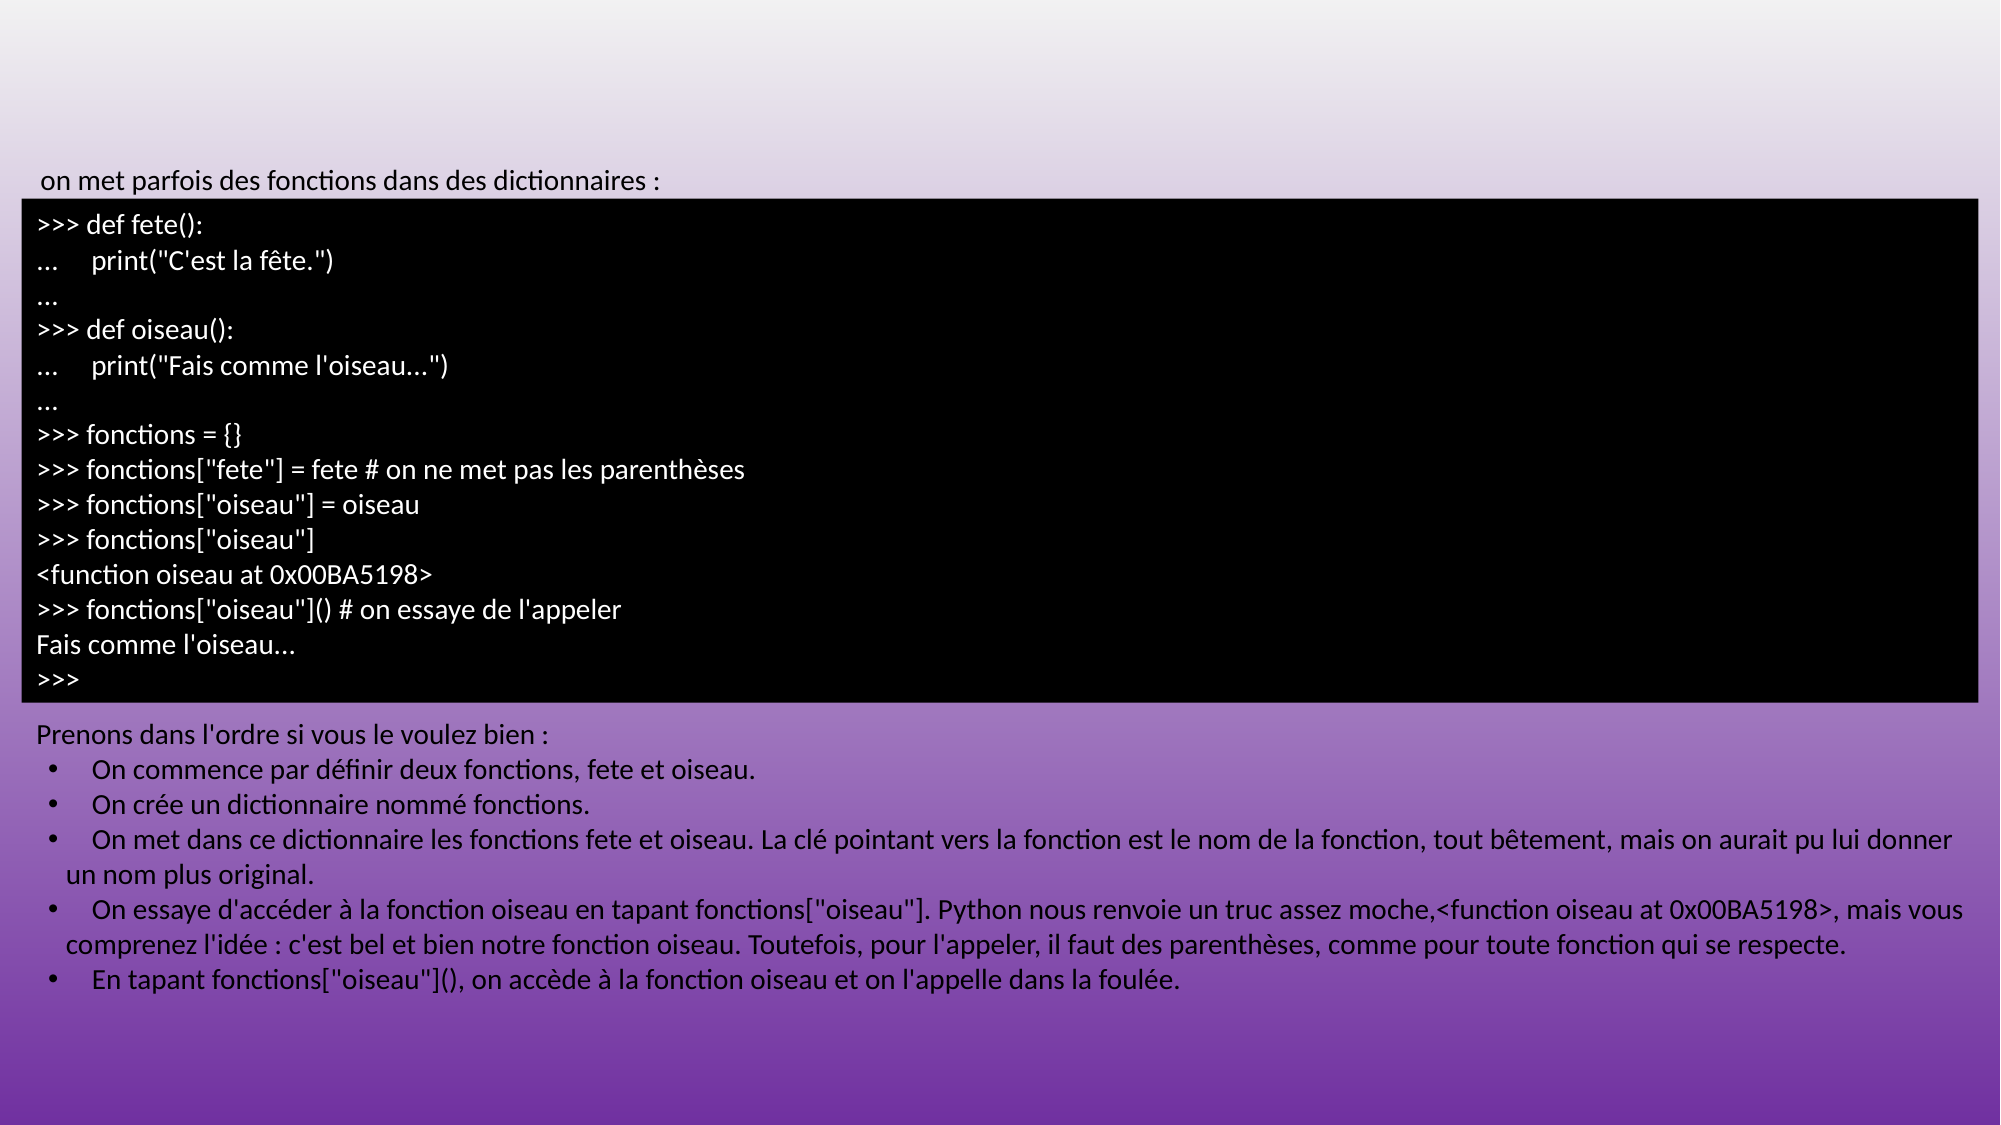

# Utilisez des dictionnaires{} 9/14
on met parfois des fonctions dans des dictionnaires :
>>> def fete():
...     print("C'est la fête.")
...
>>> def oiseau():
...     print("Fais comme l'oiseau...")
...
>>> fonctions = {}
>>> fonctions["fete"] = fete # on ne met pas les parenthèses
>>> fonctions["oiseau"] = oiseau
>>> fonctions["oiseau"]
<function oiseau at 0x00BA5198>
>>> fonctions["oiseau"]() # on essaye de l'appeler
Fais comme l'oiseau...
>>>
Prenons dans l'ordre si vous le voulez bien :
    On commence par définir deux fonctions, fete et oiseau.
    On crée un dictionnaire nommé fonctions.
    On met dans ce dictionnaire les fonctions fete et oiseau. La clé pointant vers la fonction est le nom de la fonction, tout bêtement, mais on aurait pu lui donner un nom plus original.
    On essaye d'accéder à la fonction oiseau en tapant fonctions["oiseau"]. Python nous renvoie un truc assez moche,<function oiseau at 0x00BA5198>, mais vous comprenez l'idée : c'est bel et bien notre fonction oiseau. Toutefois, pour l'appeler, il faut des parenthèses, comme pour toute fonction qui se respecte.
    En tapant fonctions["oiseau"](), on accède à la fonction oiseau et on l'appelle dans la foulée.

238